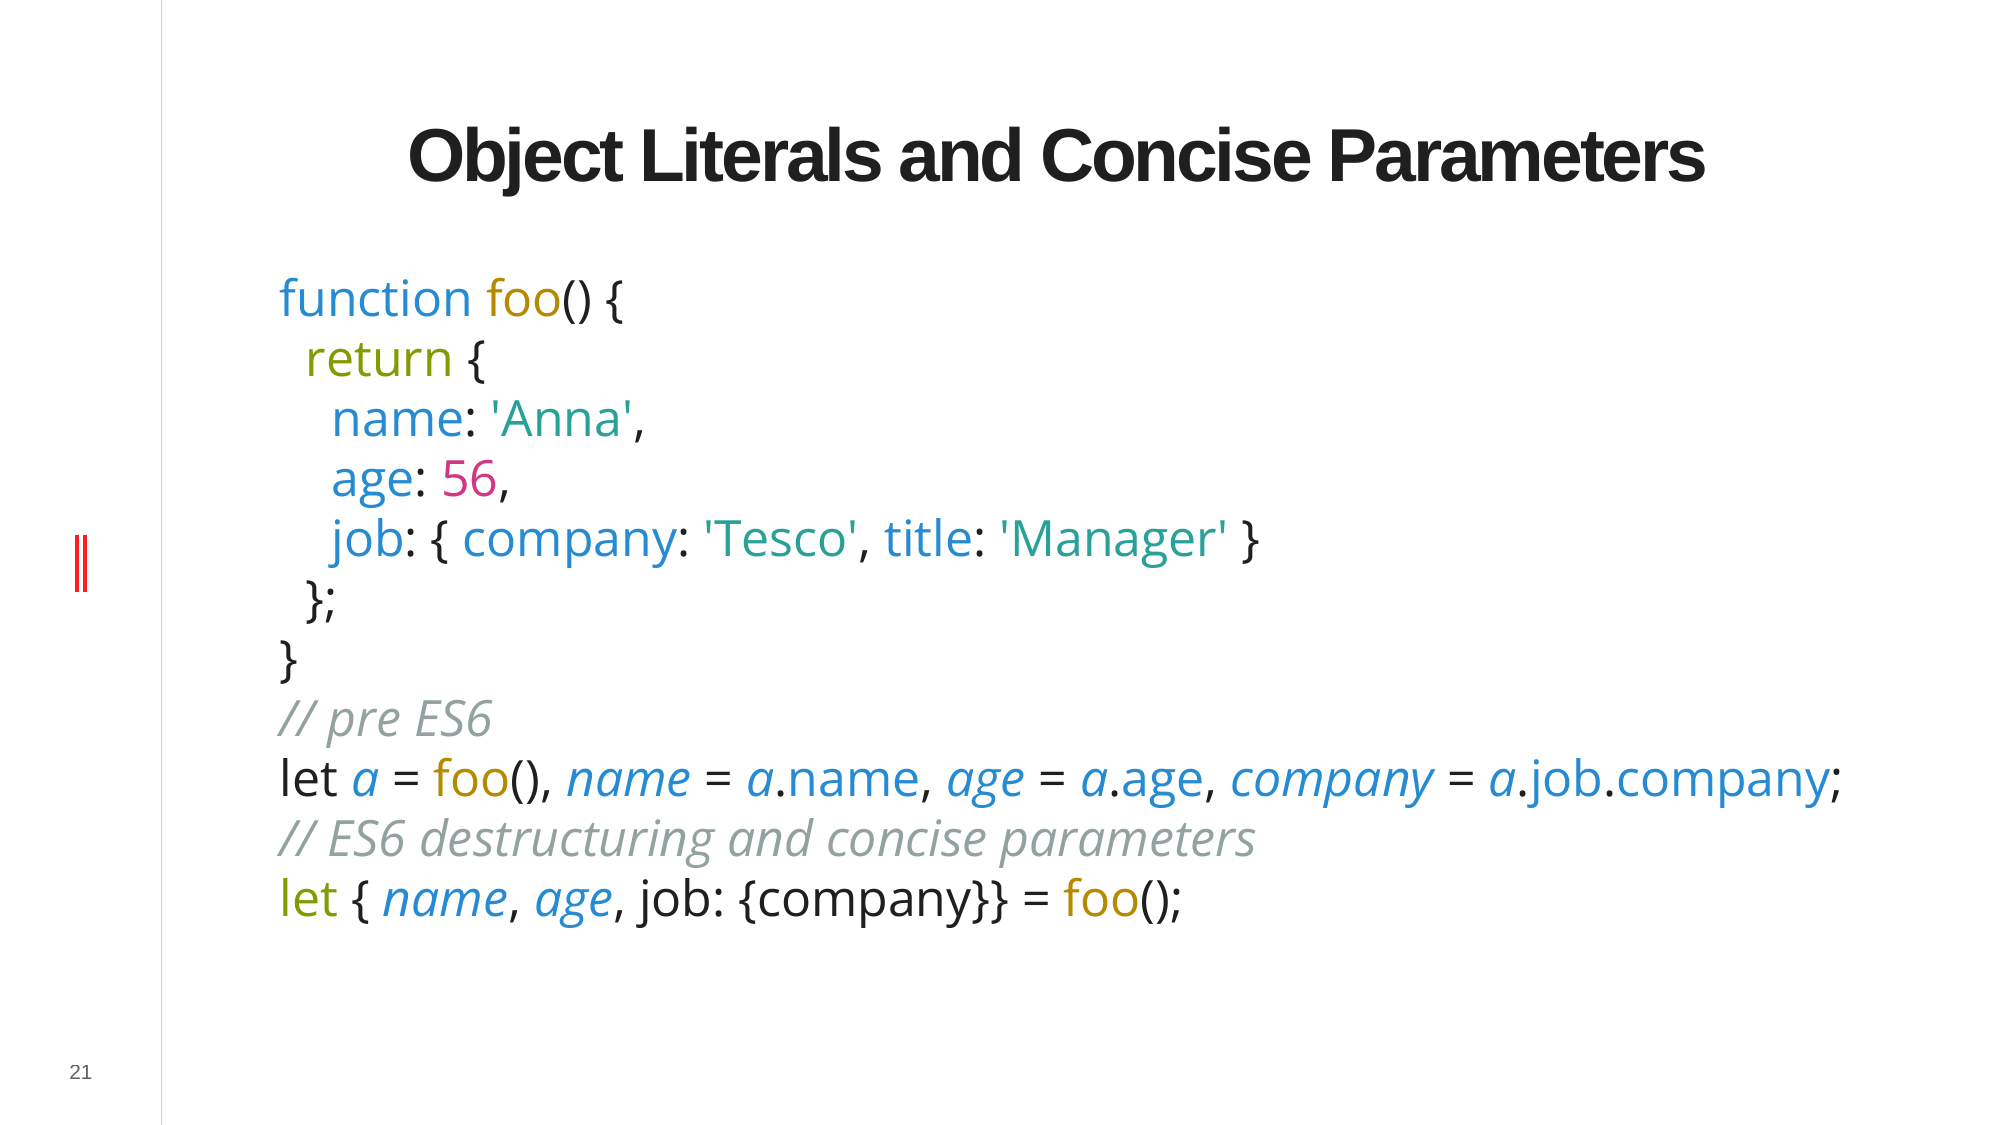

# Object Literals and Concise Parameters
function foo() {
  return {
    name: 'Anna',
    age: 56,
    job: { company: 'Tesco', title: 'Manager' }
  };
}
// pre ES6
let a = foo(), name = a.name, age = a.age, company = a.job.company;
// ES6 destructuring and concise parameters
let { name, age, job: {company}} = foo();
21